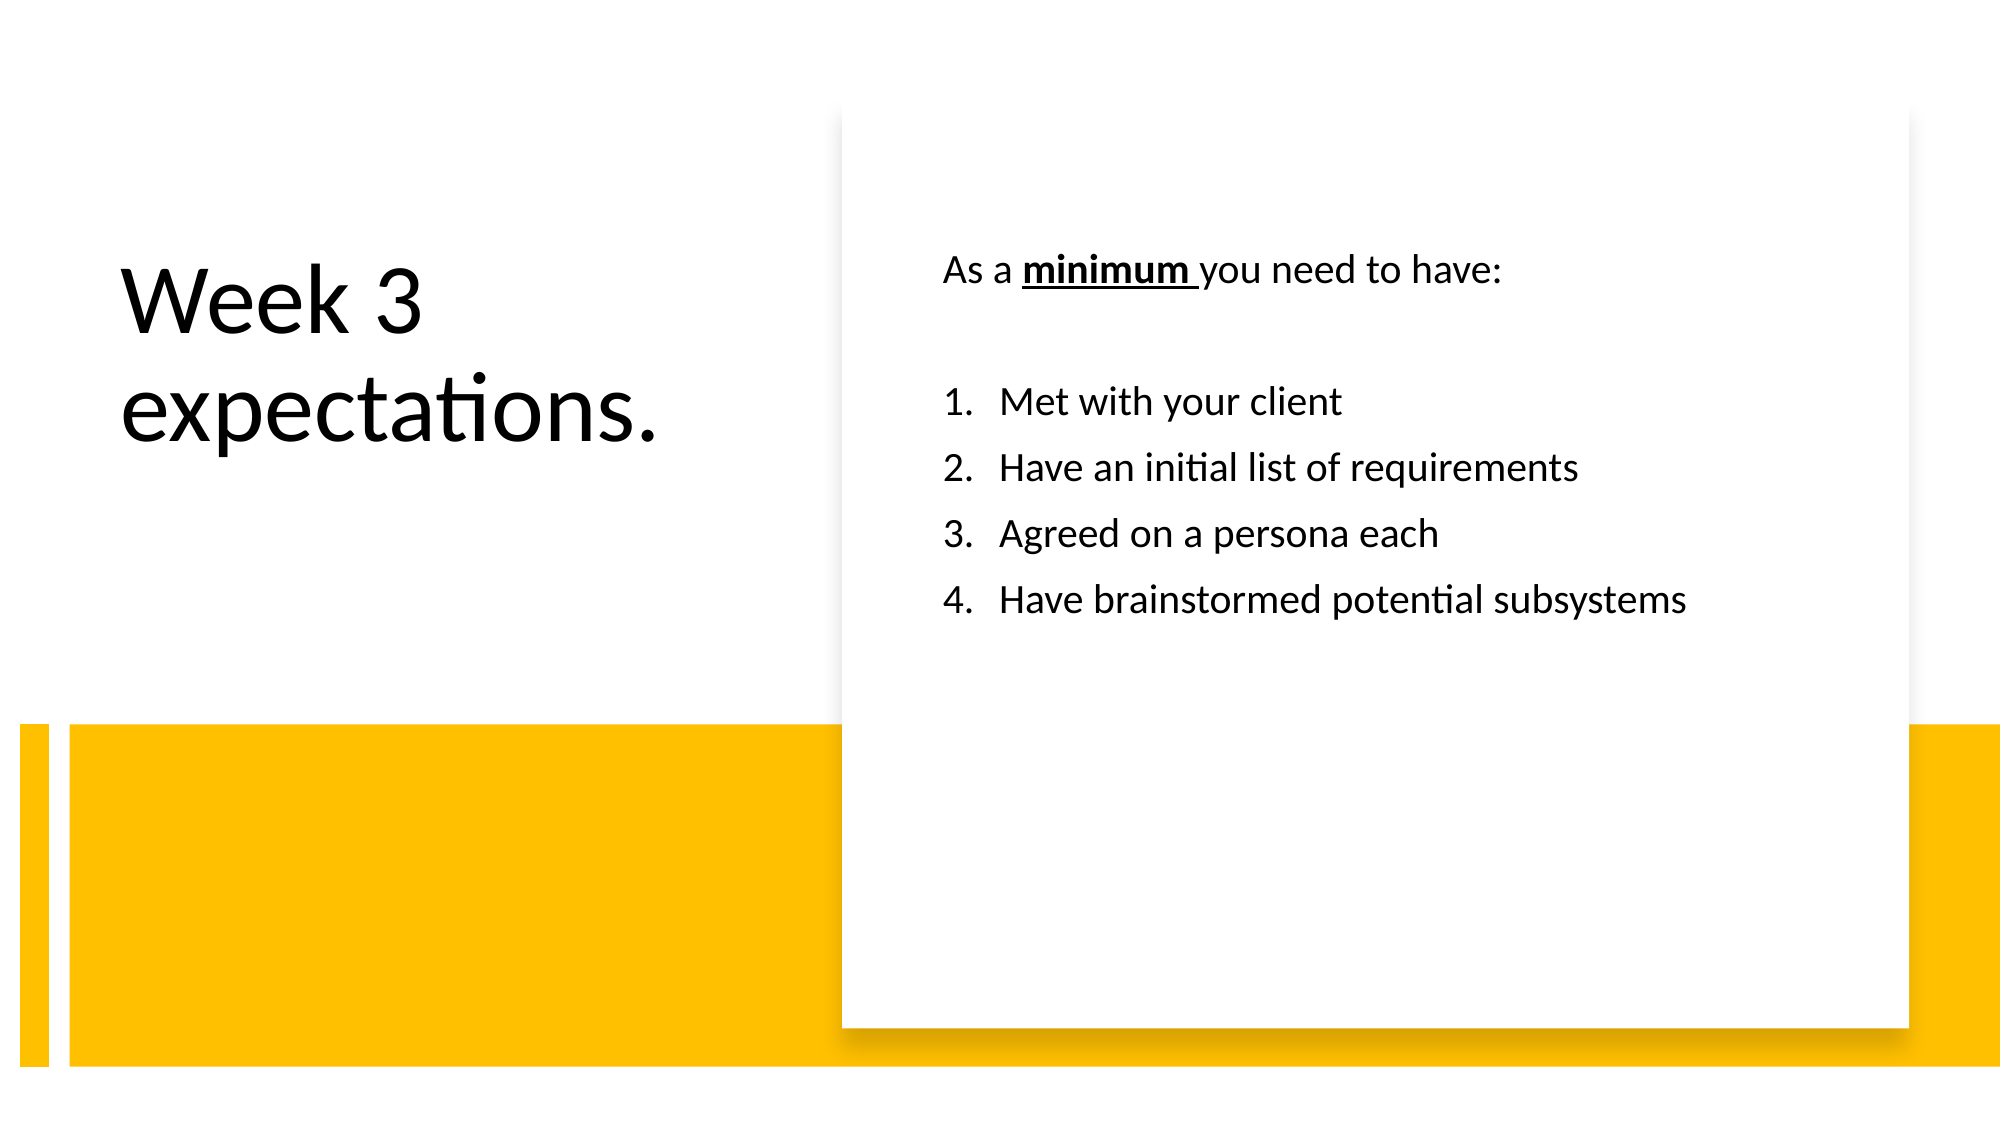

As a minimum you need to have:

Met with your client
Have an initial list of requirements
Agreed on a persona each
Have brainstormed potential subsystems

# Week 3 expectations.